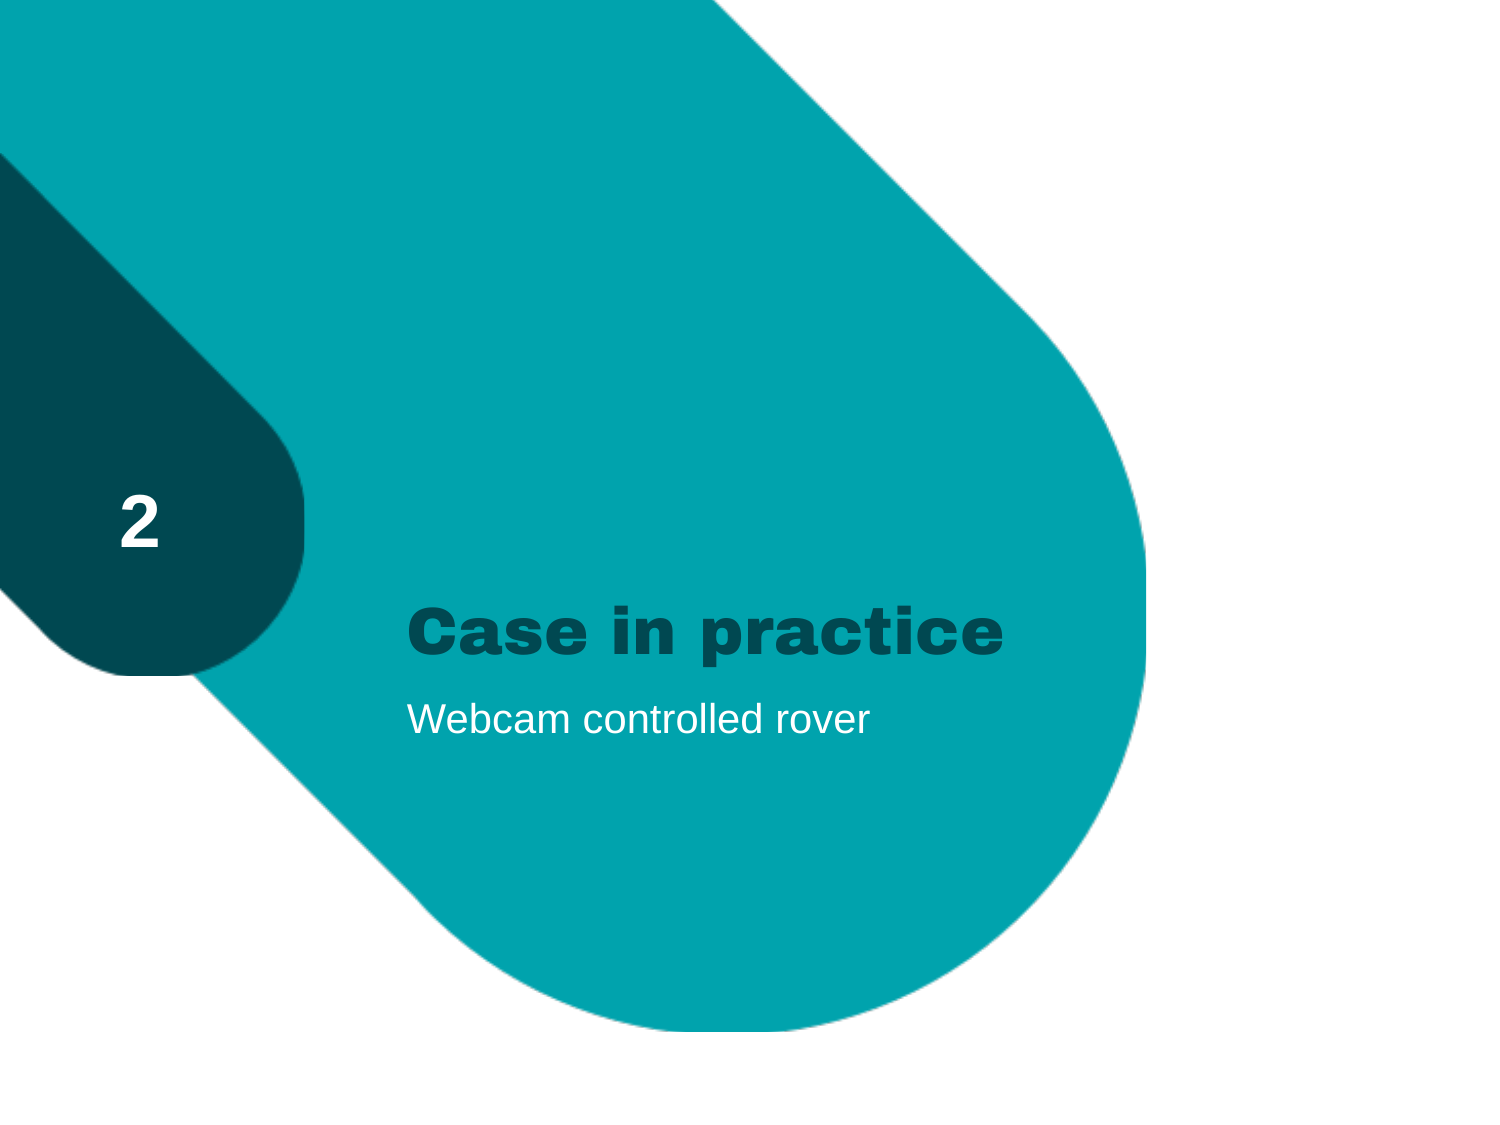

# Case in practice
2
Webcam controlled rover